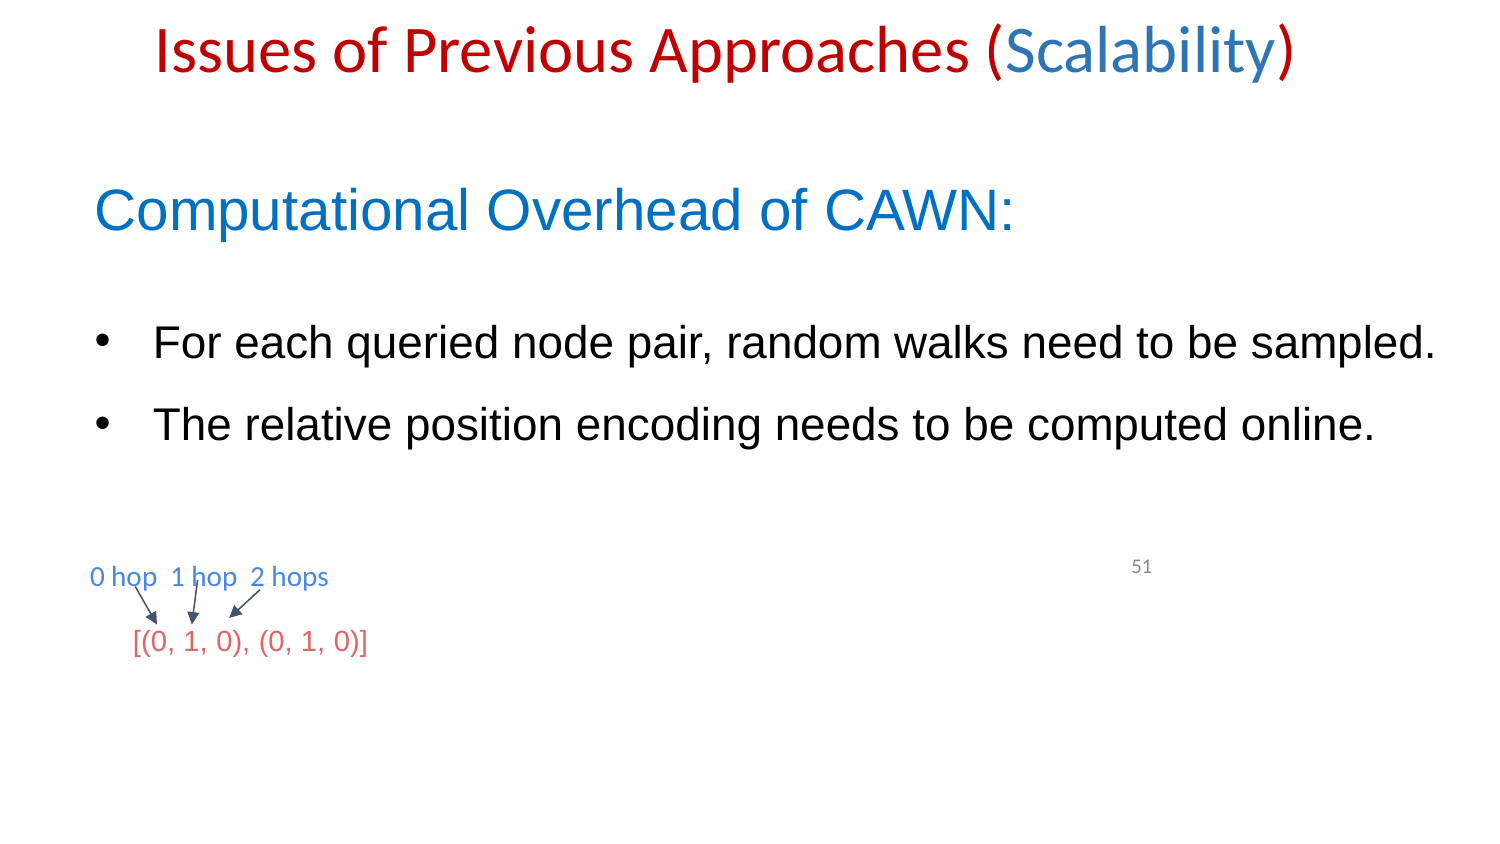

Issues of Previous Approaches (Scalability)
Computational Overhead of CAWN:

For each queried node pair, random walks need to be sampled.

The relative position encoding needs to be computed online.
0 hop  1 hop  2 hops
51
 [(0, 1, 0), (0, 1, 0)]